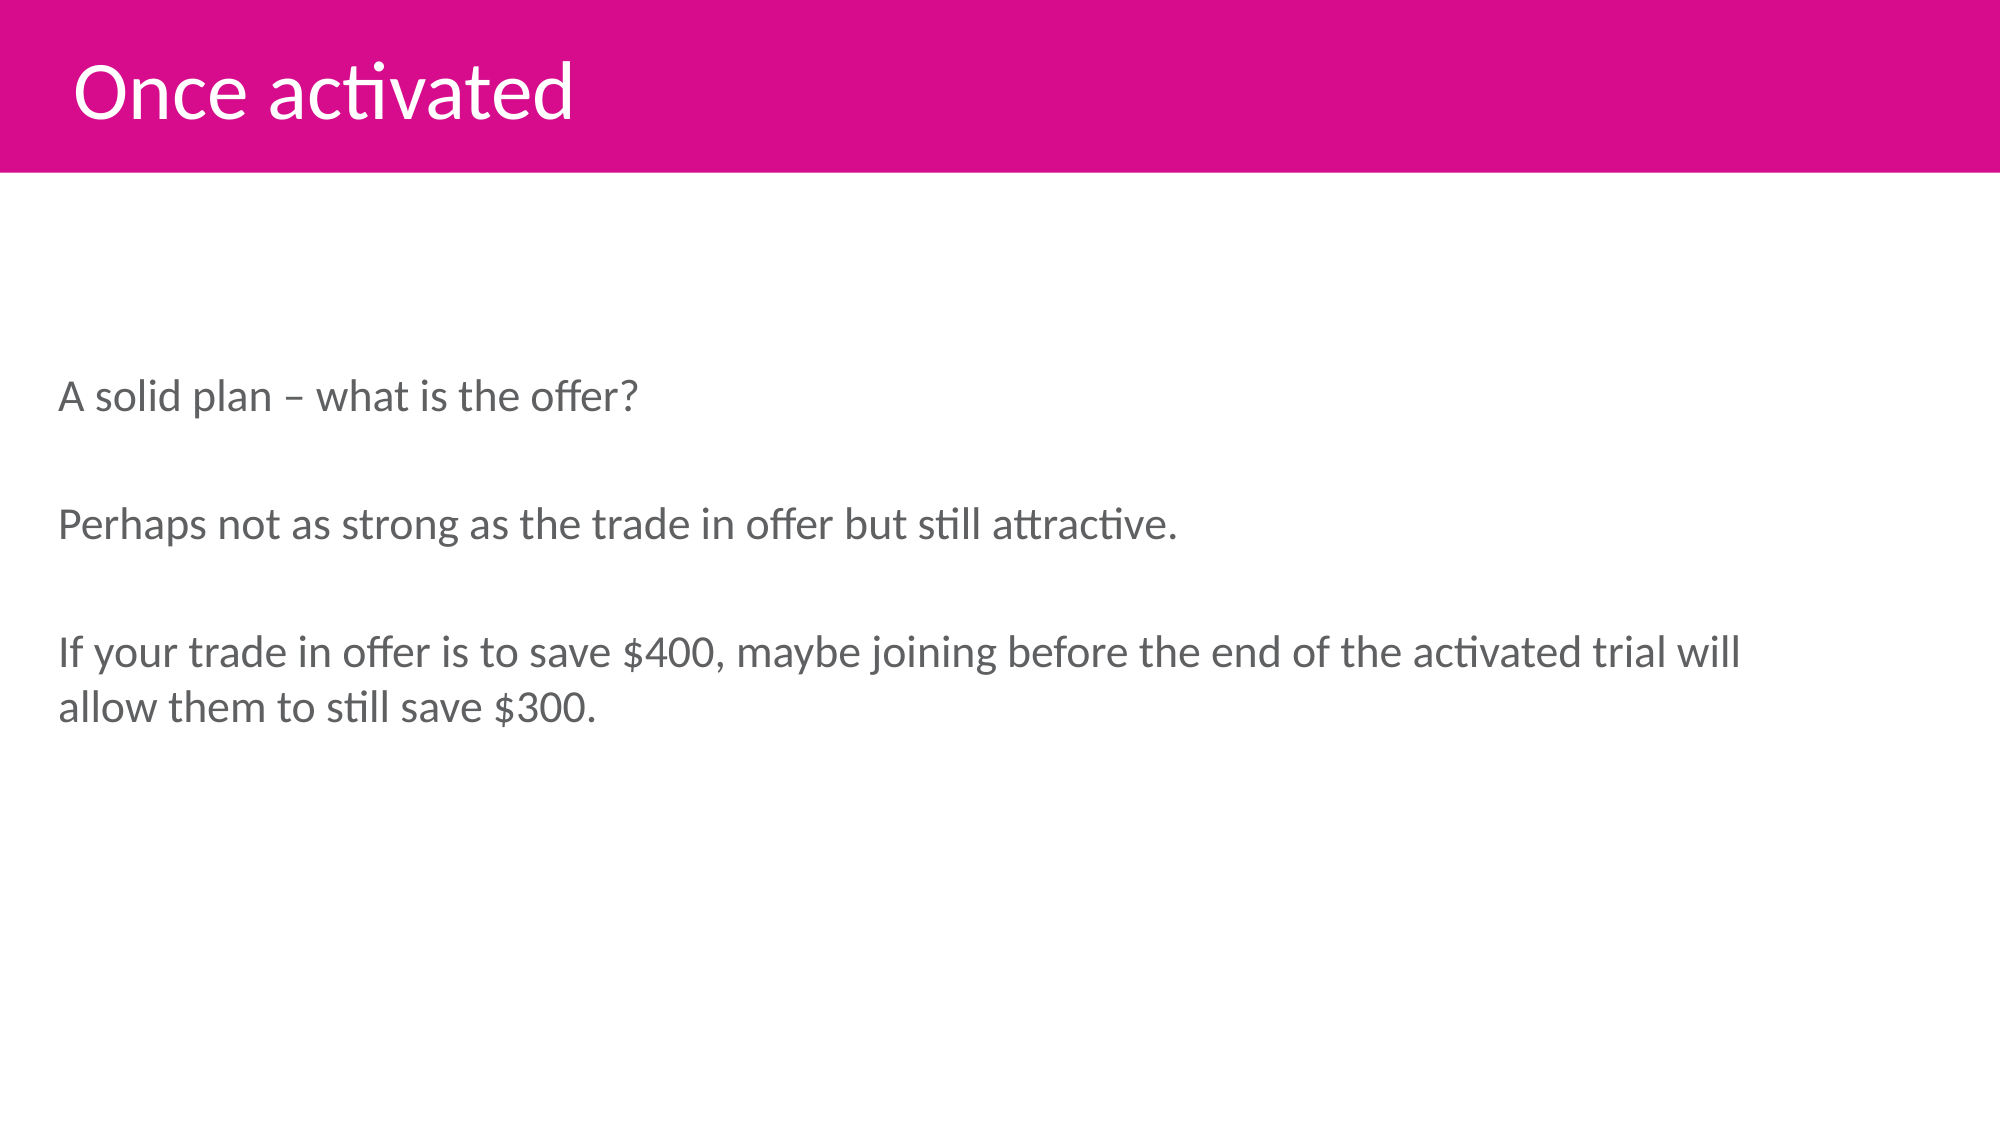

Once activated

A solid plan – what is the offer?

Perhaps not as strong as the trade in offer but still attractive.

If your trade in offer is to save $400, maybe joining before the end of the activated trial will allow them to still save $300.